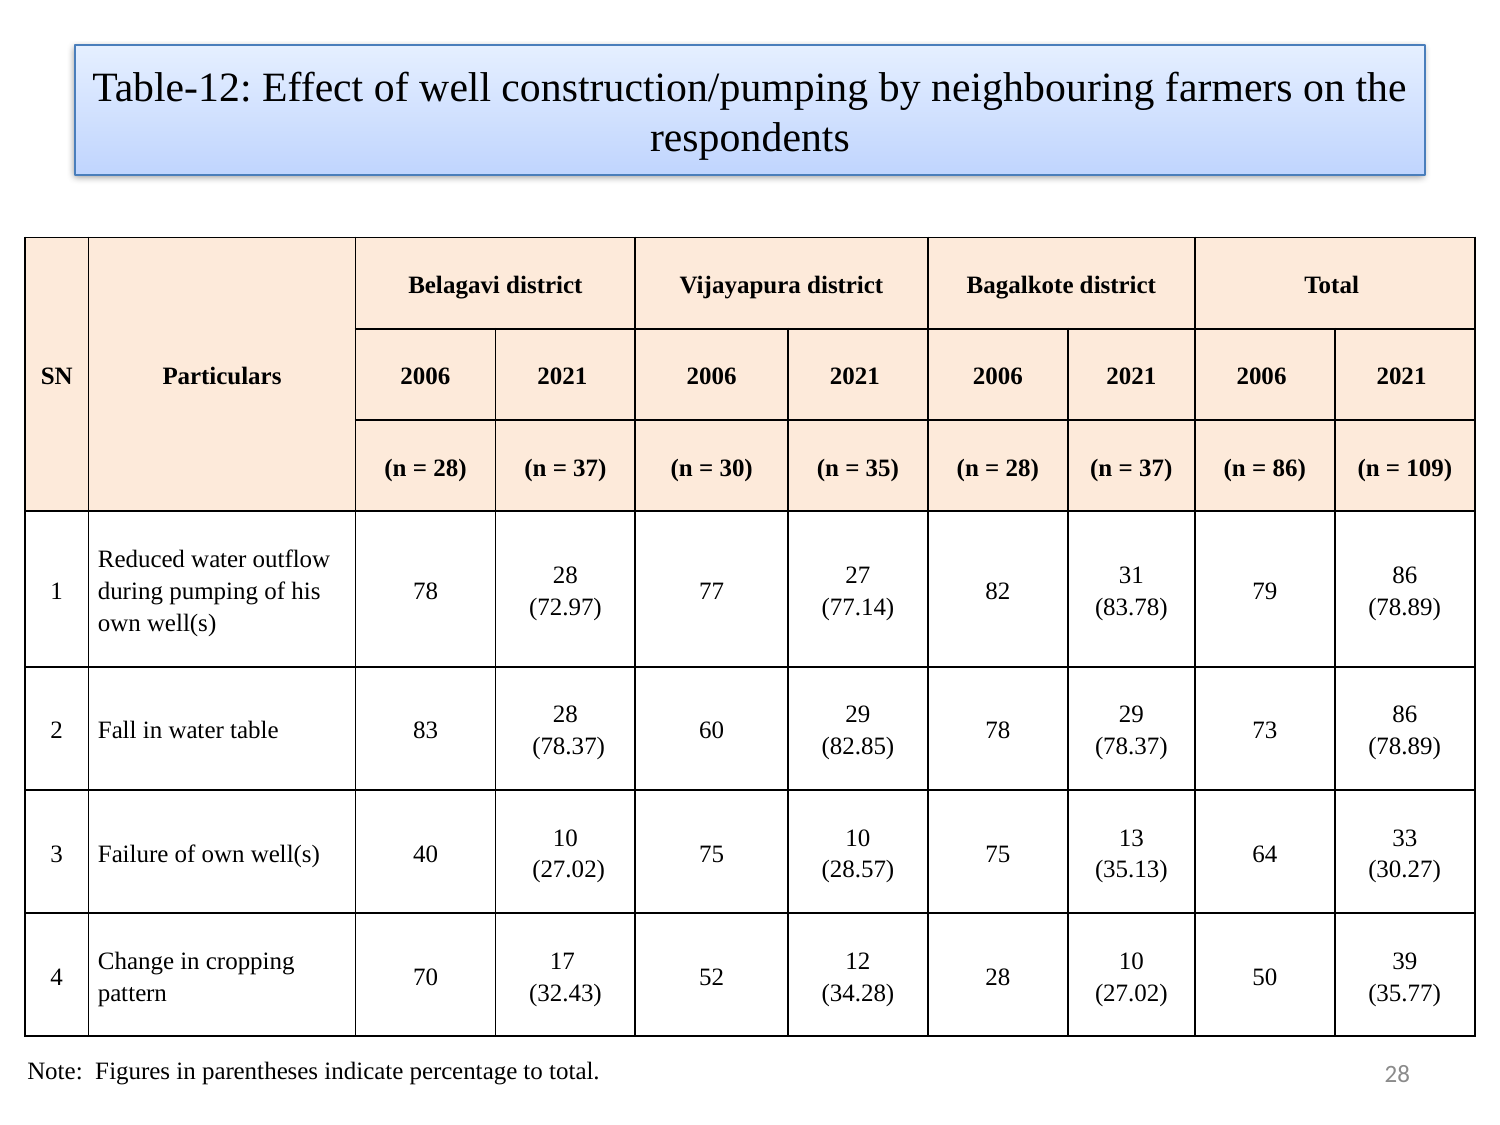

# Table-12: Effect of well construction/pumping by neighbouring farmers on the respondents
| SN | Particulars | Belagavi district |  | Vijayapura district |  | Bagalkote district |  | Total |  |
| --- | --- | --- | --- | --- | --- | --- | --- | --- | --- |
|  |  | 2006 | 2021 | 2006 | 2021 | 2006 | 2021 | 2006 | 2021 |
|  |  | (n = 28) | (n = 37) | (n = 30) | (n = 35) | (n = 28) | (n = 37) | (n = 86) | (n = 109) |
| 1 | Reduced water outflow during pumping of his own well(s) | 78 | 28 (72.97) | 77 | 27 (77.14) | 82 | 31 (83.78) | 79 | 86 (78.89) |
| 2 | Fall in water table | 83 | 28 (78.37) | 60 | 29 (82.85) | 78 | 29 (78.37) | 73 | 86 (78.89) |
| 3 | Failure of own well(s) | 40 | 10 (27.02) | 75 | 10 (28.57) | 75 | 13 (35.13) | 64 | 33 (30.27) |
| 4 | Change in cropping pattern | 70 | 17 (32.43) | 52 | 12 (34.28) | 28 | 10 (27.02) | 50 | 39 (35.77) |
28
Note:  Figures in parentheses indicate percentage to total.